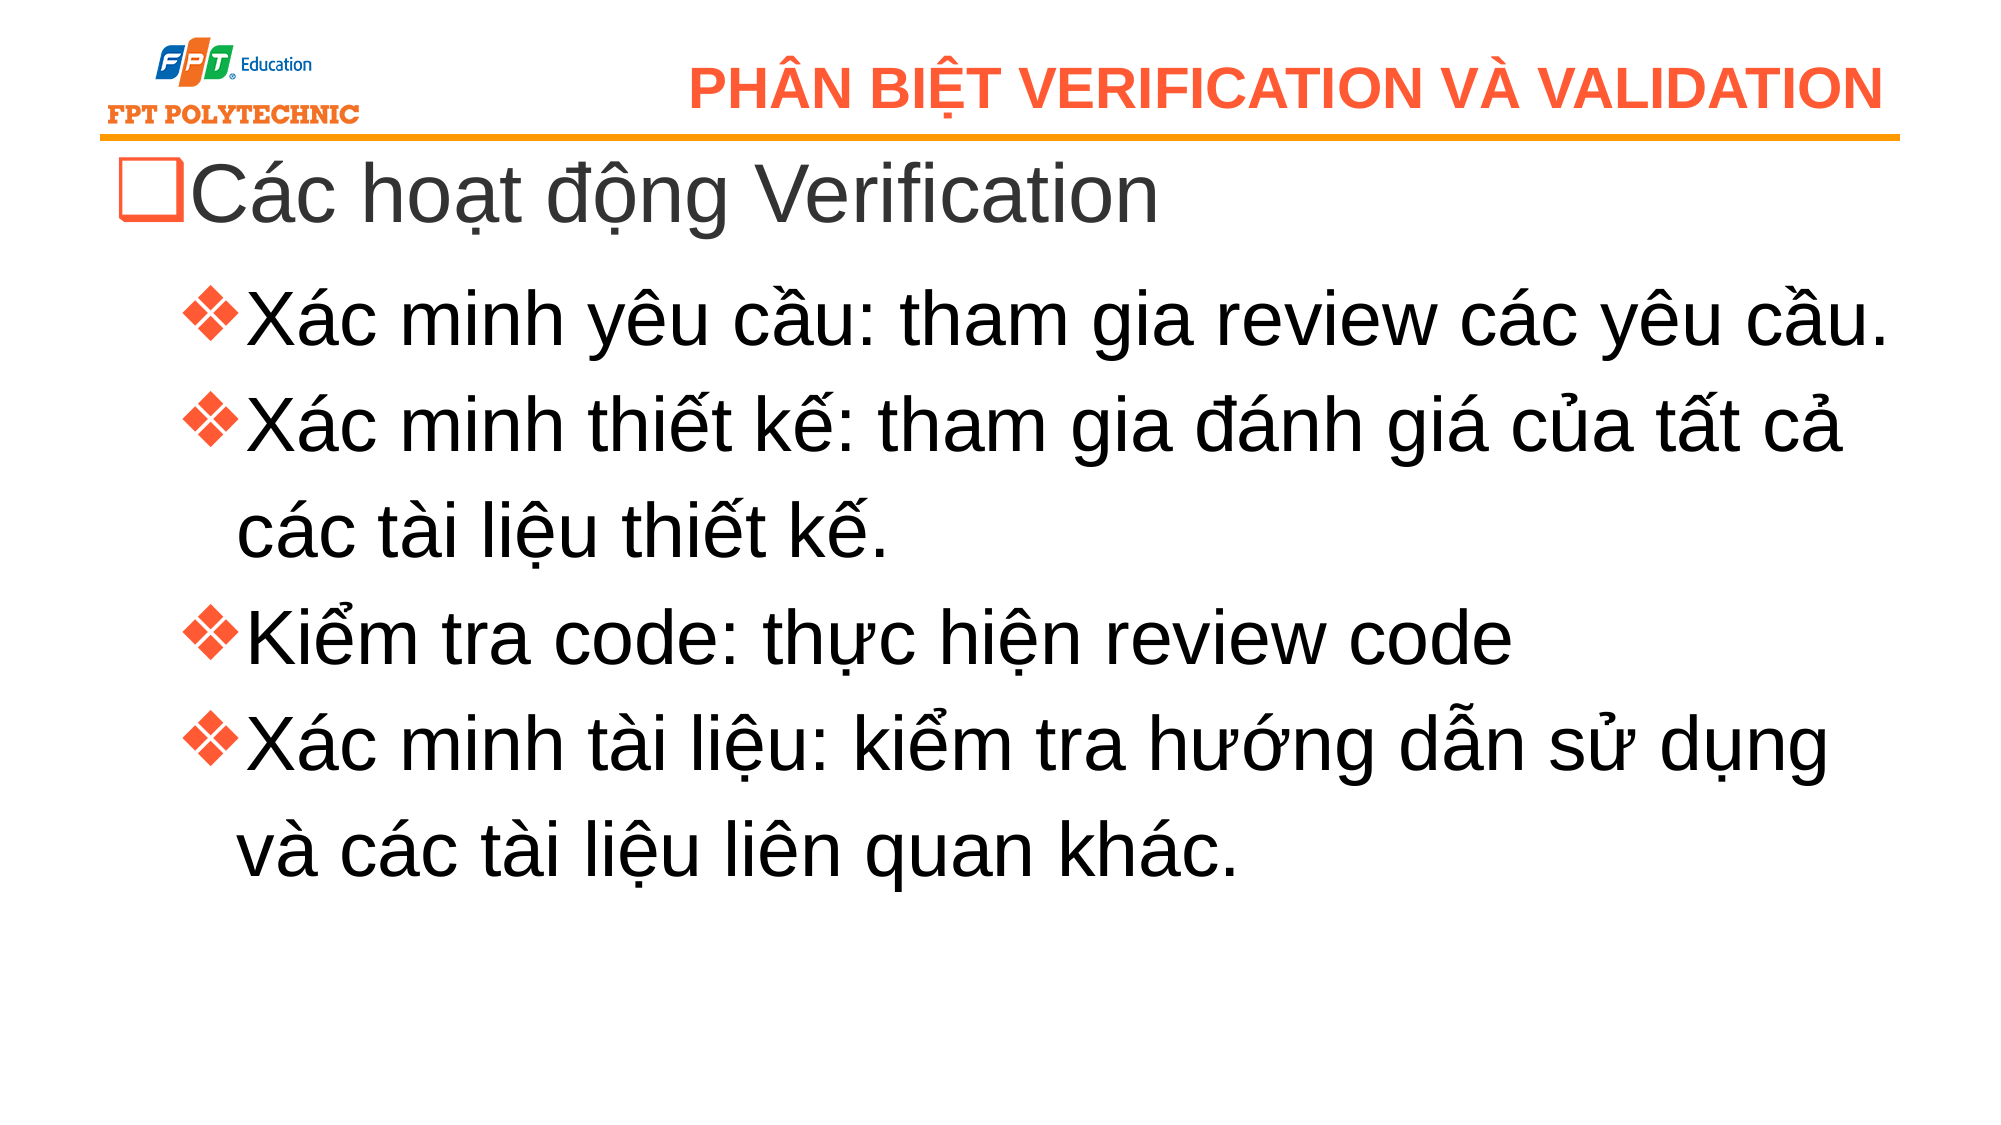

# Phân biệt verification và validation
Các hoạt động Verification
Xác minh yêu cầu: tham gia review các yêu cầu.
Xác minh thiết kế: tham gia đánh giá của tất cả các tài liệu thiết kế.
Kiểm tra code: thực hiện review code
Xác minh tài liệu: kiểm tra hướng dẫn sử dụng và các tài liệu liên quan khác.